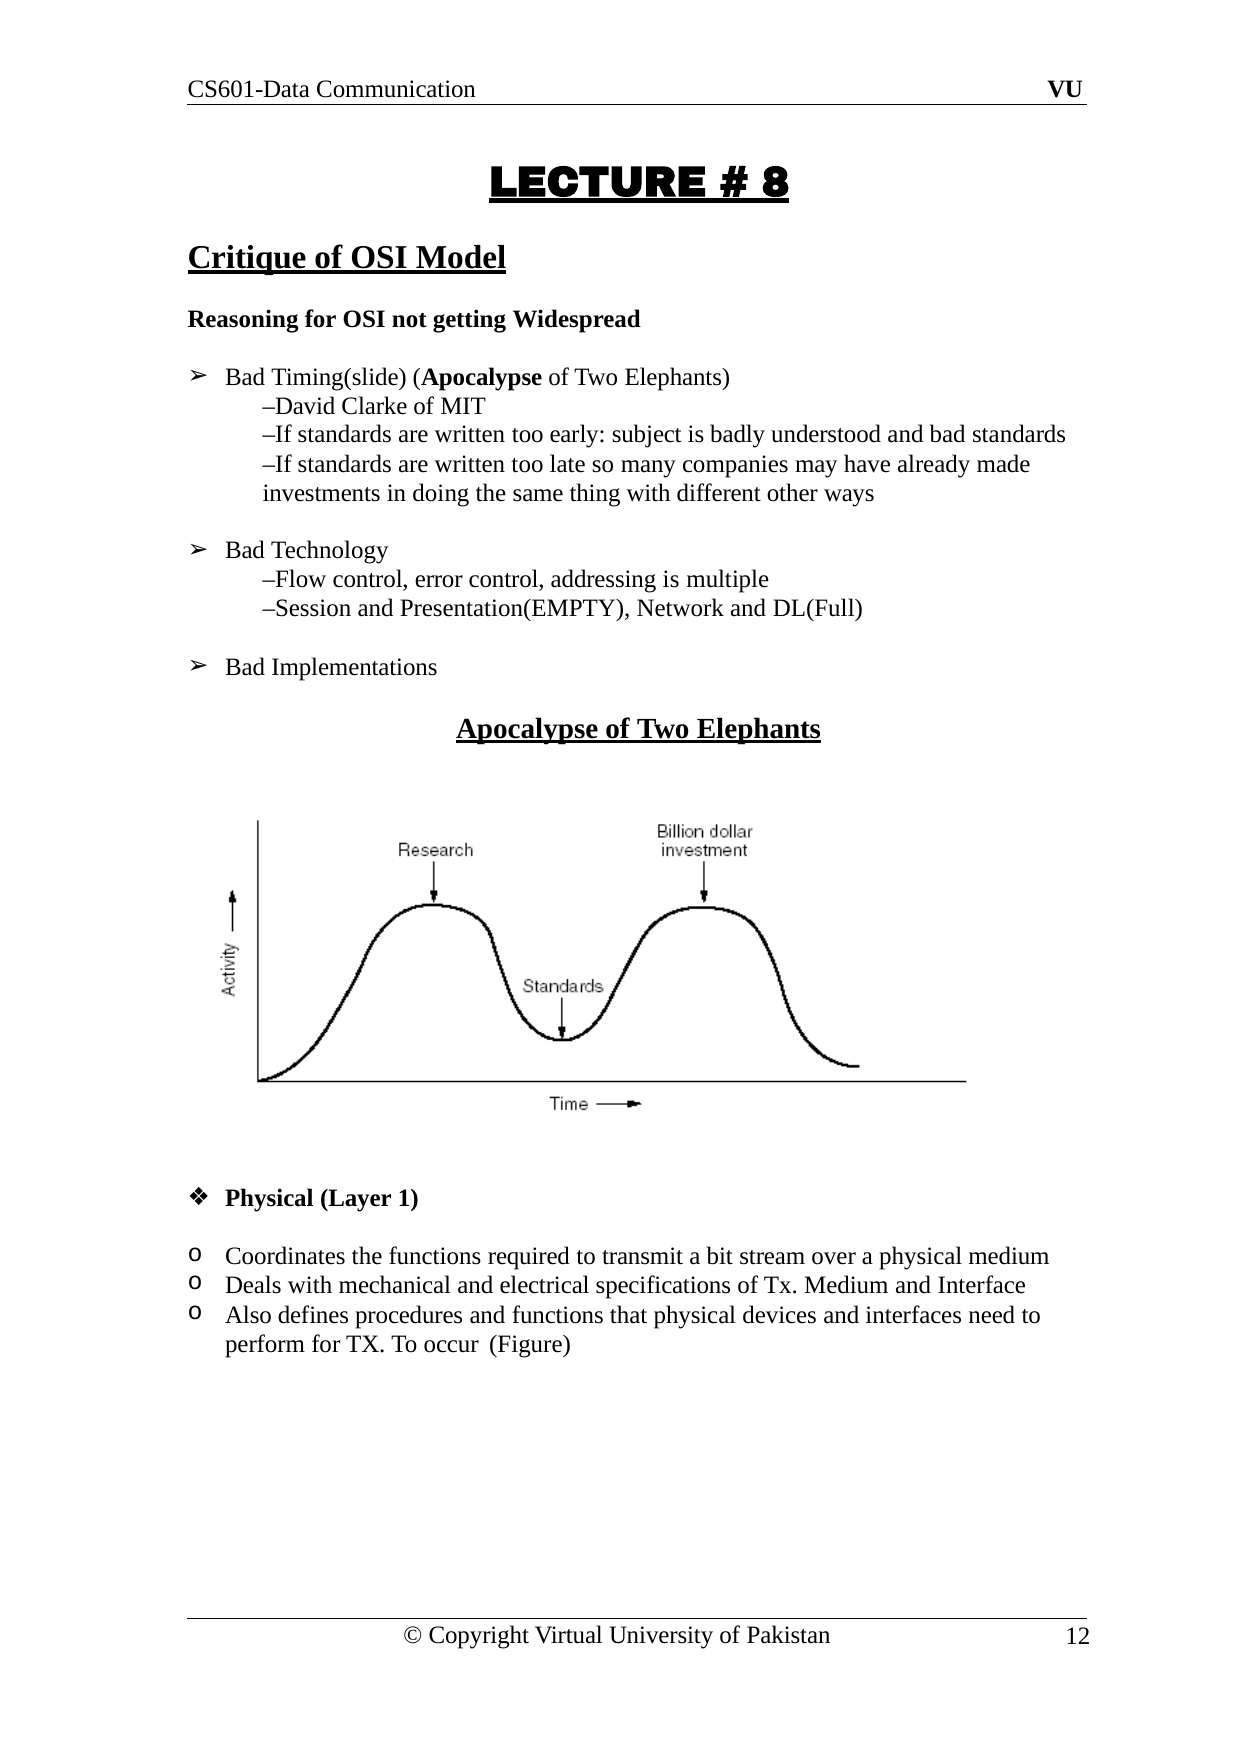

CS601-Data Communication
VU

LECTURE # 8
Critique of OSI Model
Reasoning for OSI not getting Widespread

Bad Timing(slide) (Apocalypse of Two Elephants)
–David Clarke of MIT
–If standards are written too early: subject is badly understood and bad standards
–If standards are written too late so many companies may have already made  investments in doing the same thing with different other ways

Bad Technology
–Flow control, error control, addressing is multiple
–Session and Presentation(EMPTY), Network and DL(Full)

Bad Implementations

Apocalypse of Two Elephants

Physical (Layer 1)

Coordinates the functions required to transmit a bit stream over a physical medium
Deals with mechanical and electrical specifications of Tx. Medium and Interface
Also defines procedures and functions that physical devices and interfaces need to  perform for TX. To occur (Figure)

© Copyright Virtual University of Pakistan
12